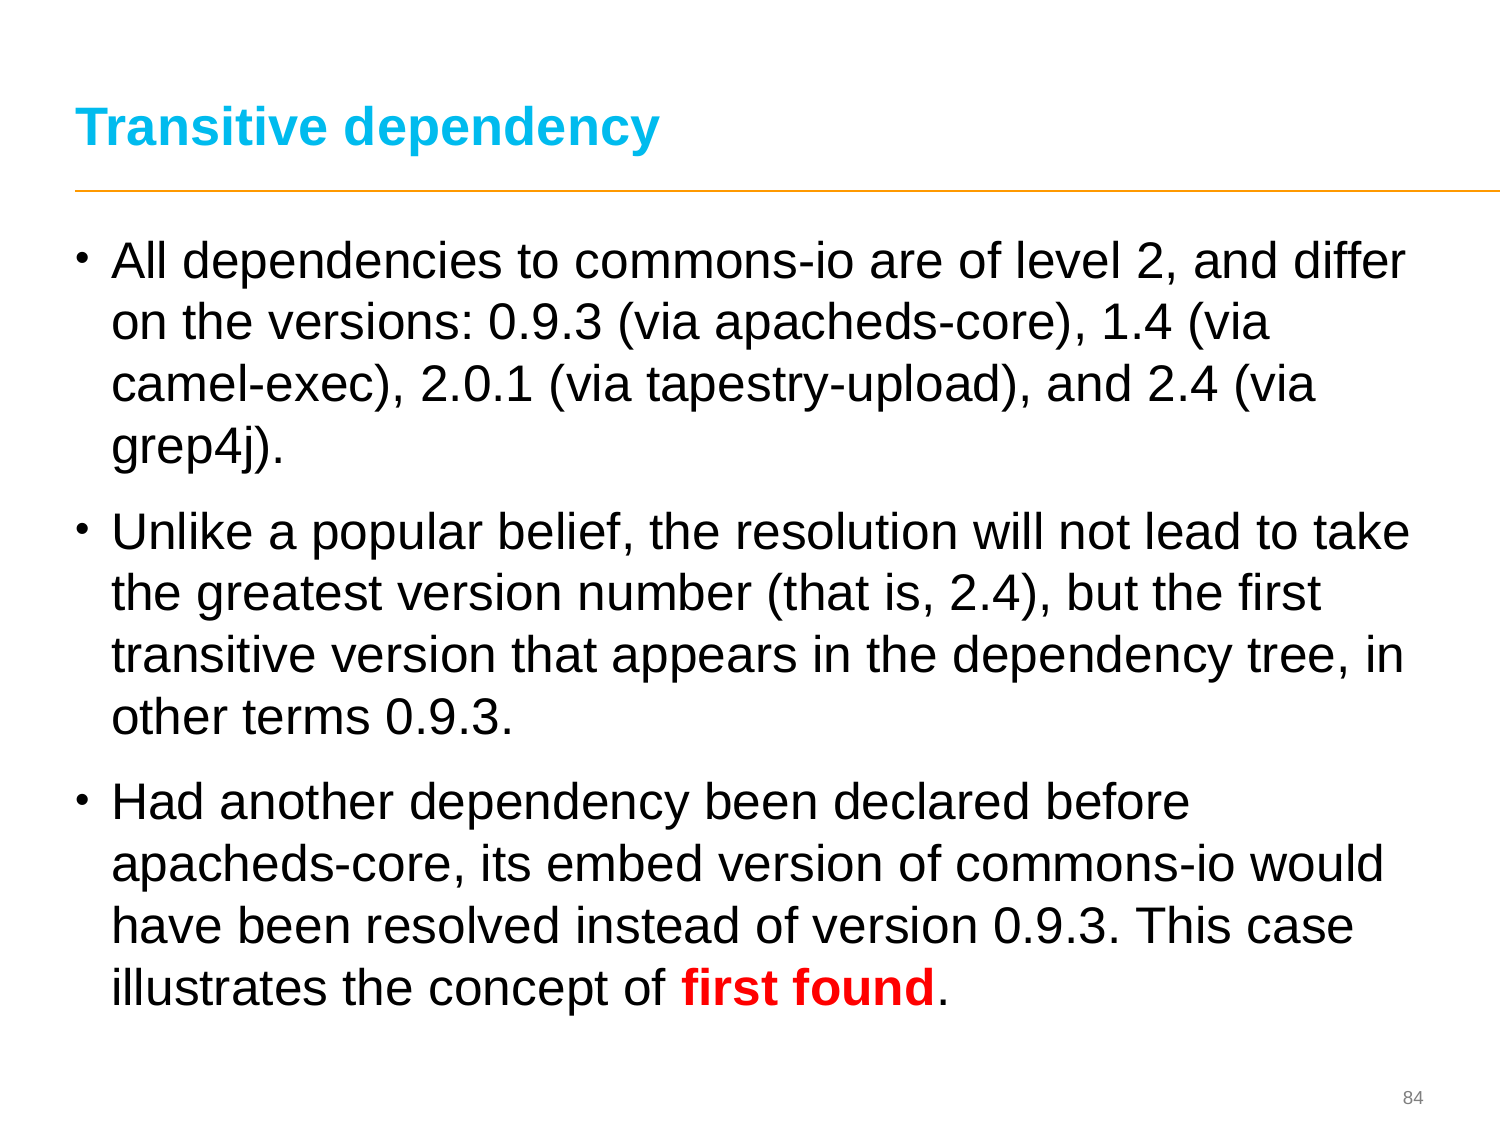

# Transitive dependency
All dependencies to commons-io are of level 2, and differ on the versions: 0.9.3 (via apacheds-core), 1.4 (via camel-exec), 2.0.1 (via tapestry-upload), and 2.4 (via grep4j).
Unlike a popular belief, the resolution will not lead to take the greatest version number (that is, 2.4), but the first transitive version that appears in the dependency tree, in other terms 0.9.3.
Had another dependency been declared before apacheds-core, its embed version of commons-io would have been resolved instead of version 0.9.3. This case illustrates the concept of first found.